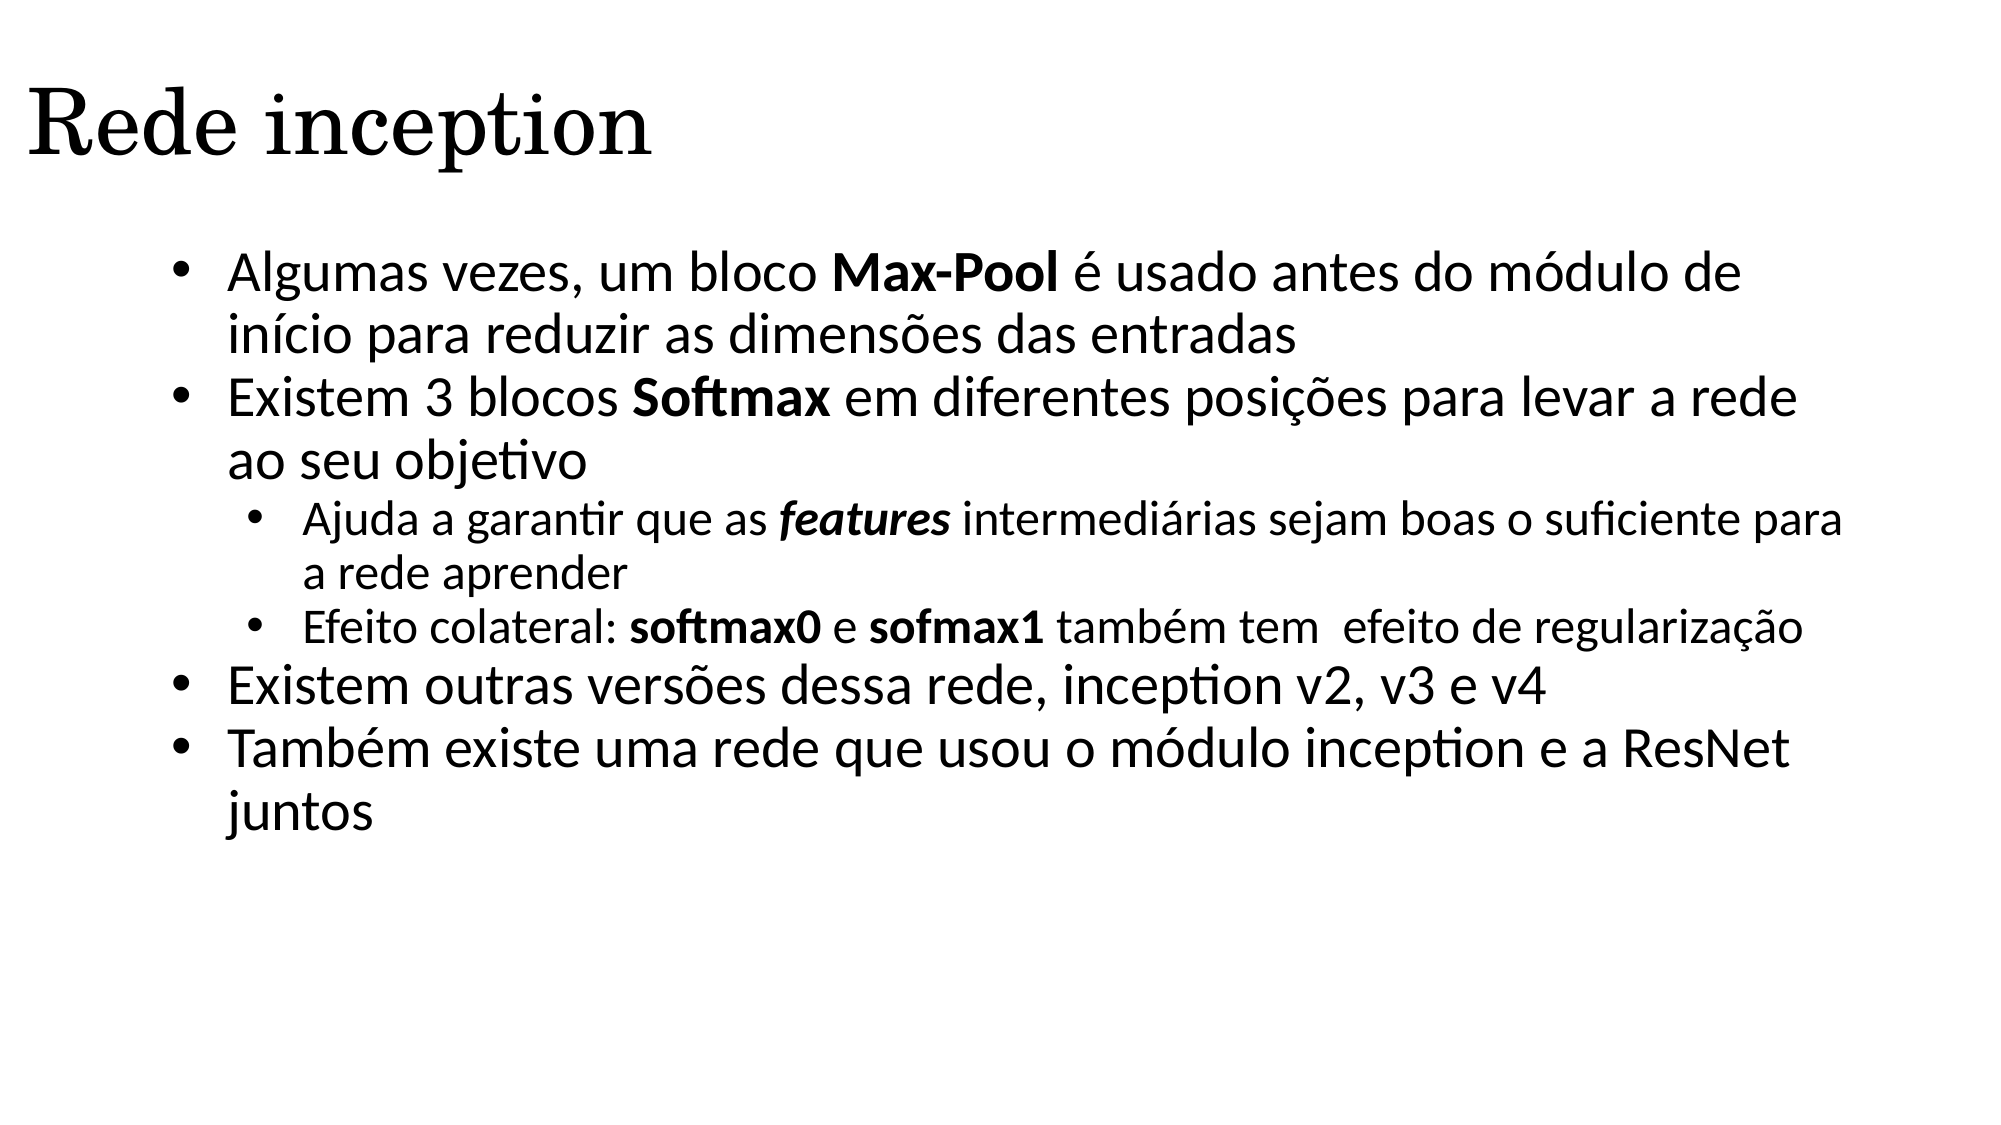

# Rede inception
Algumas vezes, um bloco Max-Pool é usado antes do módulo de início para reduzir as dimensões das entradas
Existem 3 blocos Softmax em diferentes posições para levar a rede ao seu objetivo
Ajuda a garantir que as features intermediárias sejam boas o suficiente para a rede aprender
Efeito colateral: softmax0 e sofmax1 também tem  efeito de regularização
Existem outras versões dessa rede, inception v2, v3 e v4
Também existe uma rede que usou o módulo inception e a ResNet juntos